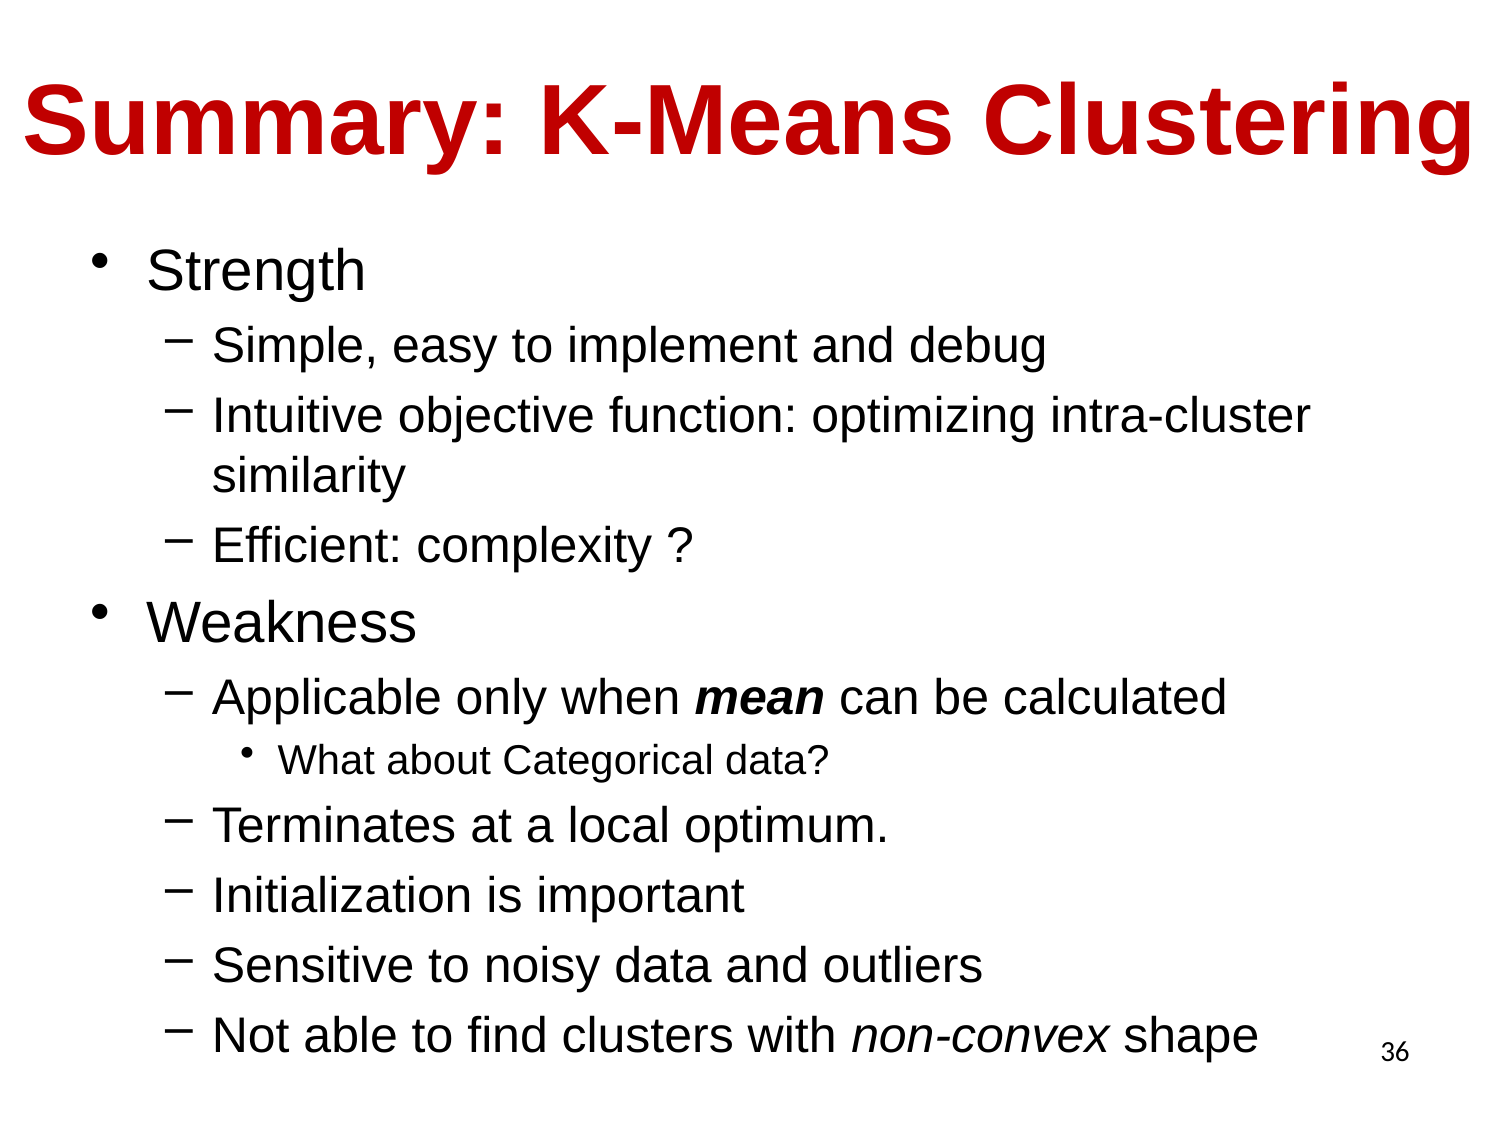

# Summary: K-Means Clustering
Strength
Simple, easy to implement and debug
Intuitive objective function: optimizing intra-cluster similarity
Efficient: complexity ?
Weakness
Applicable only when mean can be calculated
What about Categorical data?
Terminates at a local optimum.
Initialization is important
Sensitive to noisy data and outliers
Not able to find clusters with non-convex shape
36